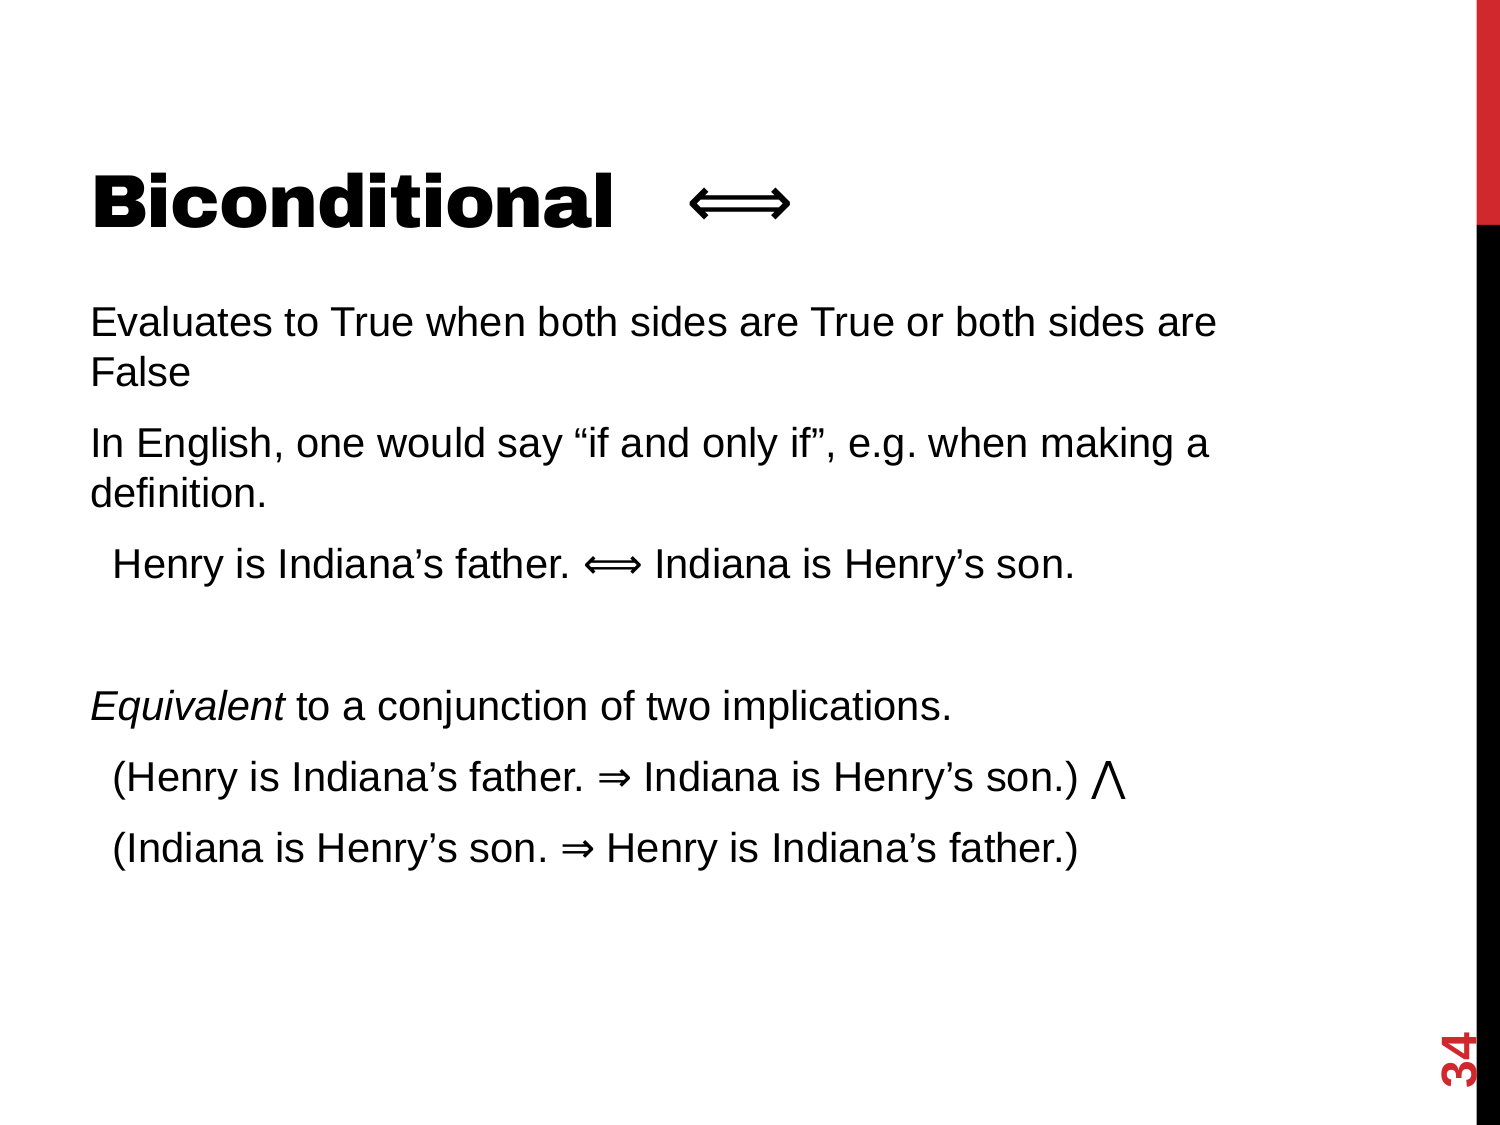

# Biconditional   ⟺
Evaluates to True when both sides are True or both sides are False
In English, one would say “if and only if”, e.g. when making a definition.
  Henry is Indiana’s father. ⟺ Indiana is Henry’s son.

Equivalent to a conjunction of two implications.
  (Henry is Indiana’s father. ⇒ Indiana is Henry’s son.) ⋀
  (Indiana is Henry’s son. ⇒ Henry is Indiana’s father.)

34